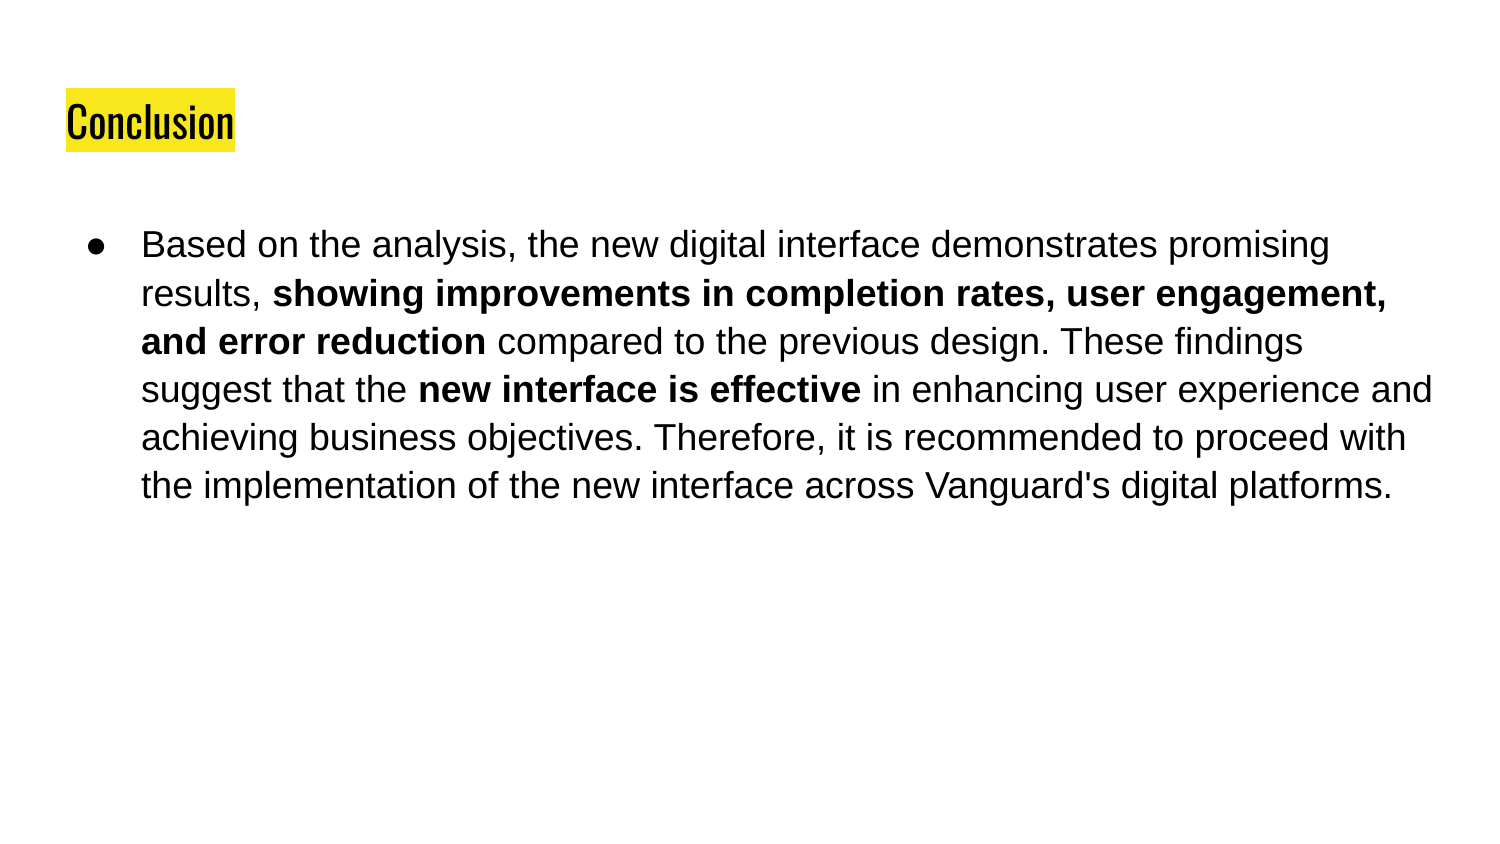

# Conclusion

Based on the analysis, the new digital interface demonstrates promising results, showing improvements in completion rates, user engagement, and error reduction compared to the previous design. These findings suggest that the new interface is effective in enhancing user experience and achieving business objectives. Therefore, it is recommended to proceed with the implementation of the new interface across Vanguard's digital platforms.